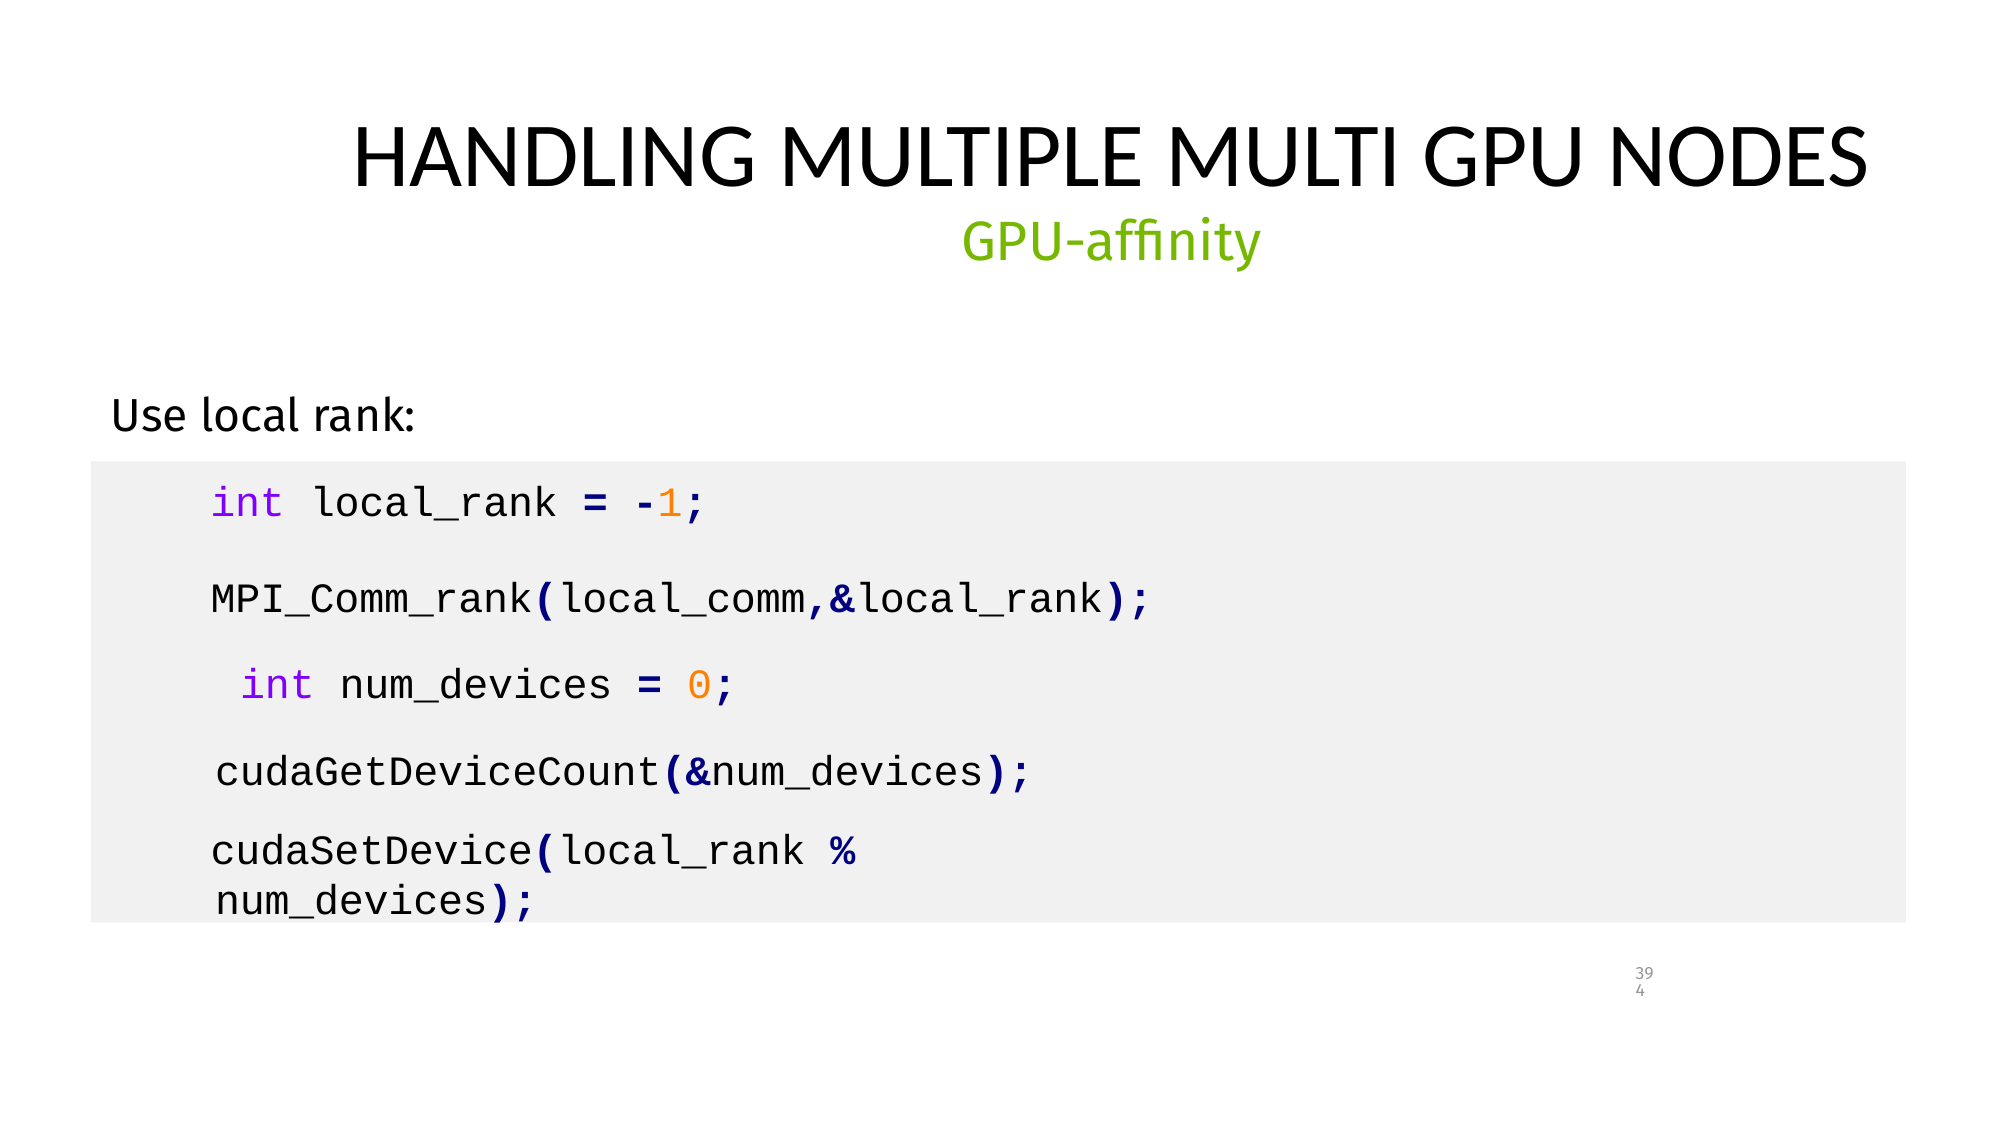

# HANDLING MULTIPLE MULTI GPU NODES
GPU-affinity
Use local rank:
int local_rank = -1;
MPI_Comm_rank(local_comm,&local_rank);  int num_devices = 0;  cudaGetDeviceCount(&num_devices);
cudaSetDevice(local_rank % num_devices);
394